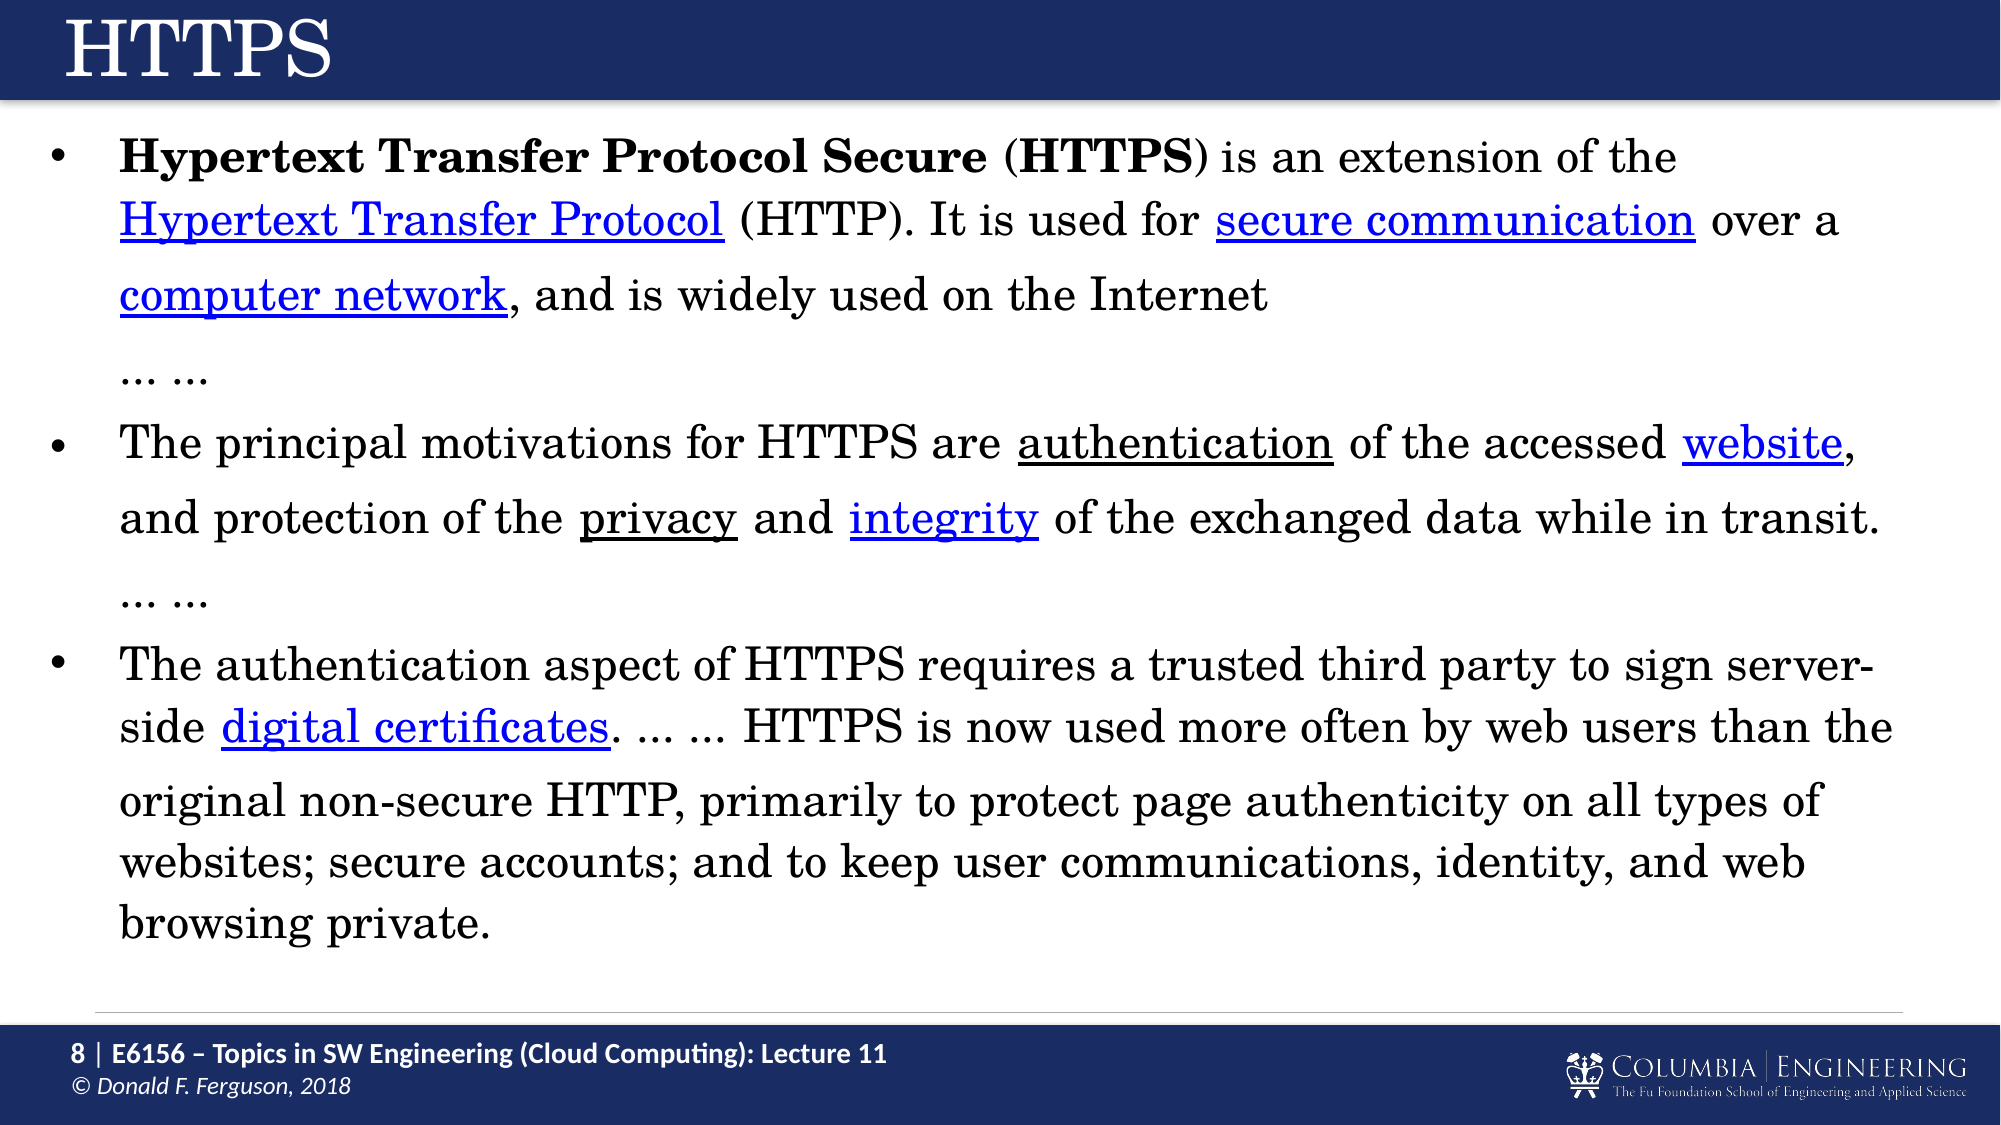

# HTTPS
Hypertext Transfer Protocol Secure (HTTPS) is an extension of the Hypertext Transfer Protocol (HTTP). It is used for secure communication over a computer network, and is widely used on the Internet
... ...
The principal motivations for HTTPS are authentication of the accessed website, and protection of the privacy and integrity of the exchanged data while in transit.
... ...
The authentication aspect of HTTPS requires a trusted third party to sign server-side digital certificates. ... ... HTTPS is now used more often by web users than the original non-secure HTTP, primarily to protect page authenticity on all types of websites; secure accounts; and to keep user communications, identity, and web browsing private.